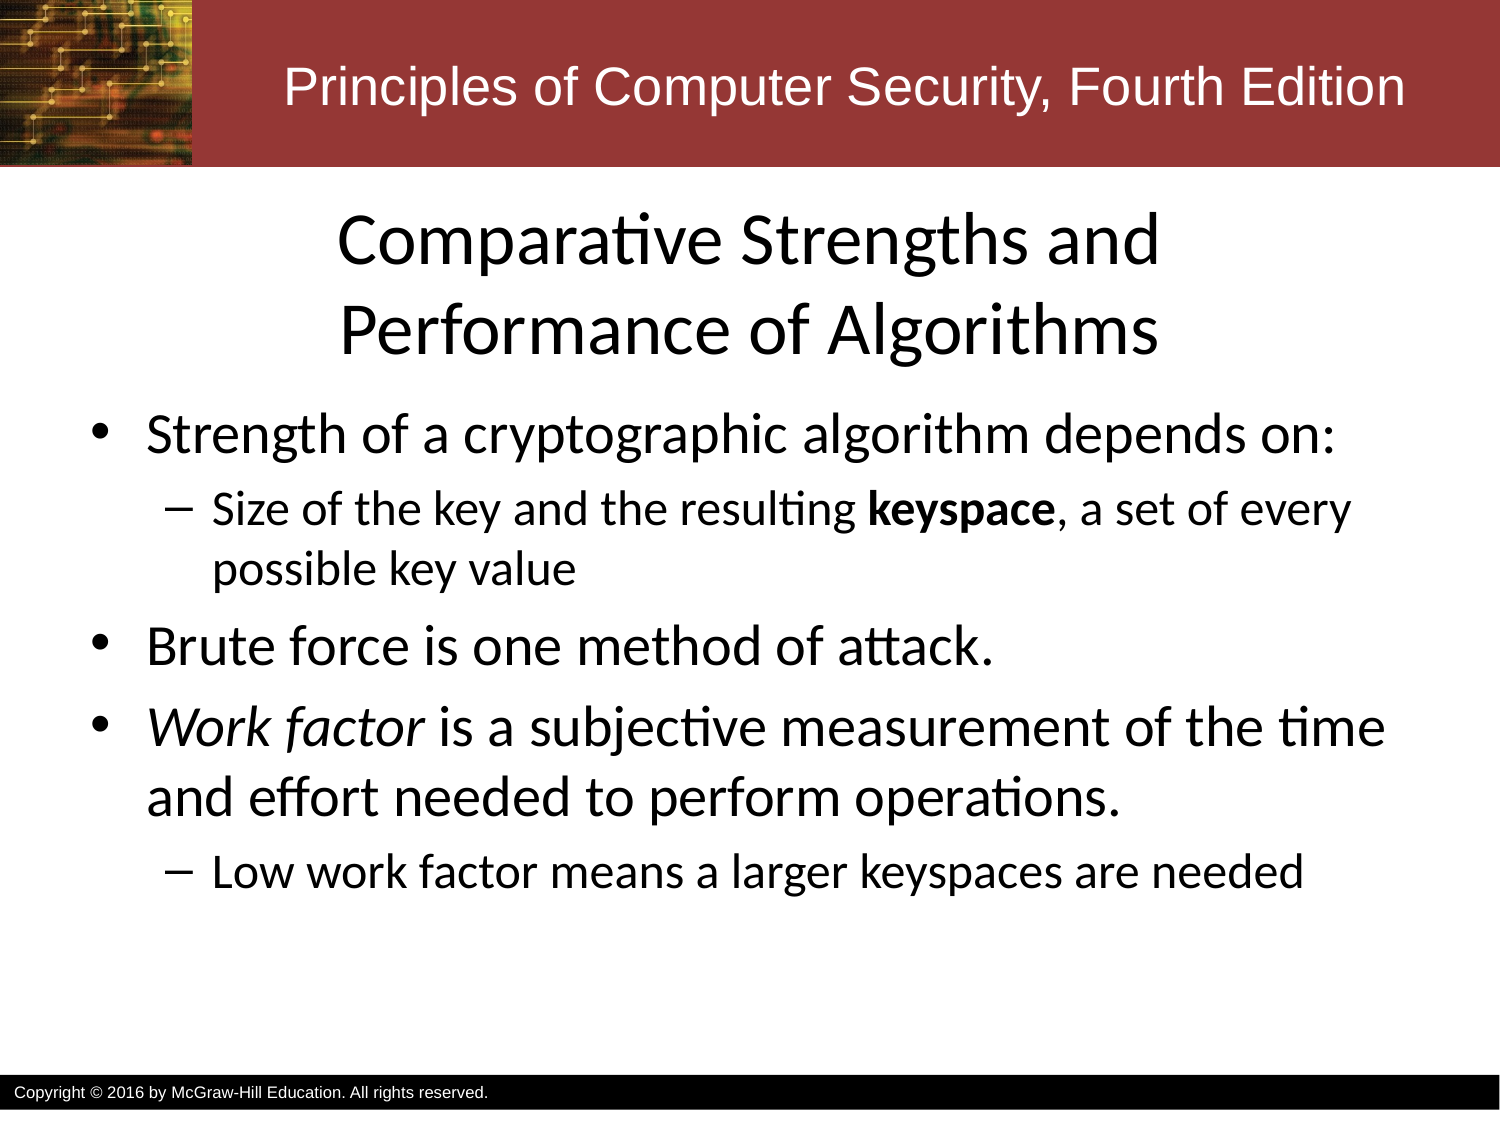

# Comparative Strengths and Performance of Algorithms
Strength of a cryptographic algorithm depends on:
Size of the key and the resulting keyspace, a set of every possible key value
Brute force is one method of attack.
Work factor is a subjective measurement of the time and effort needed to perform operations.
Low work factor means a larger keyspaces are needed